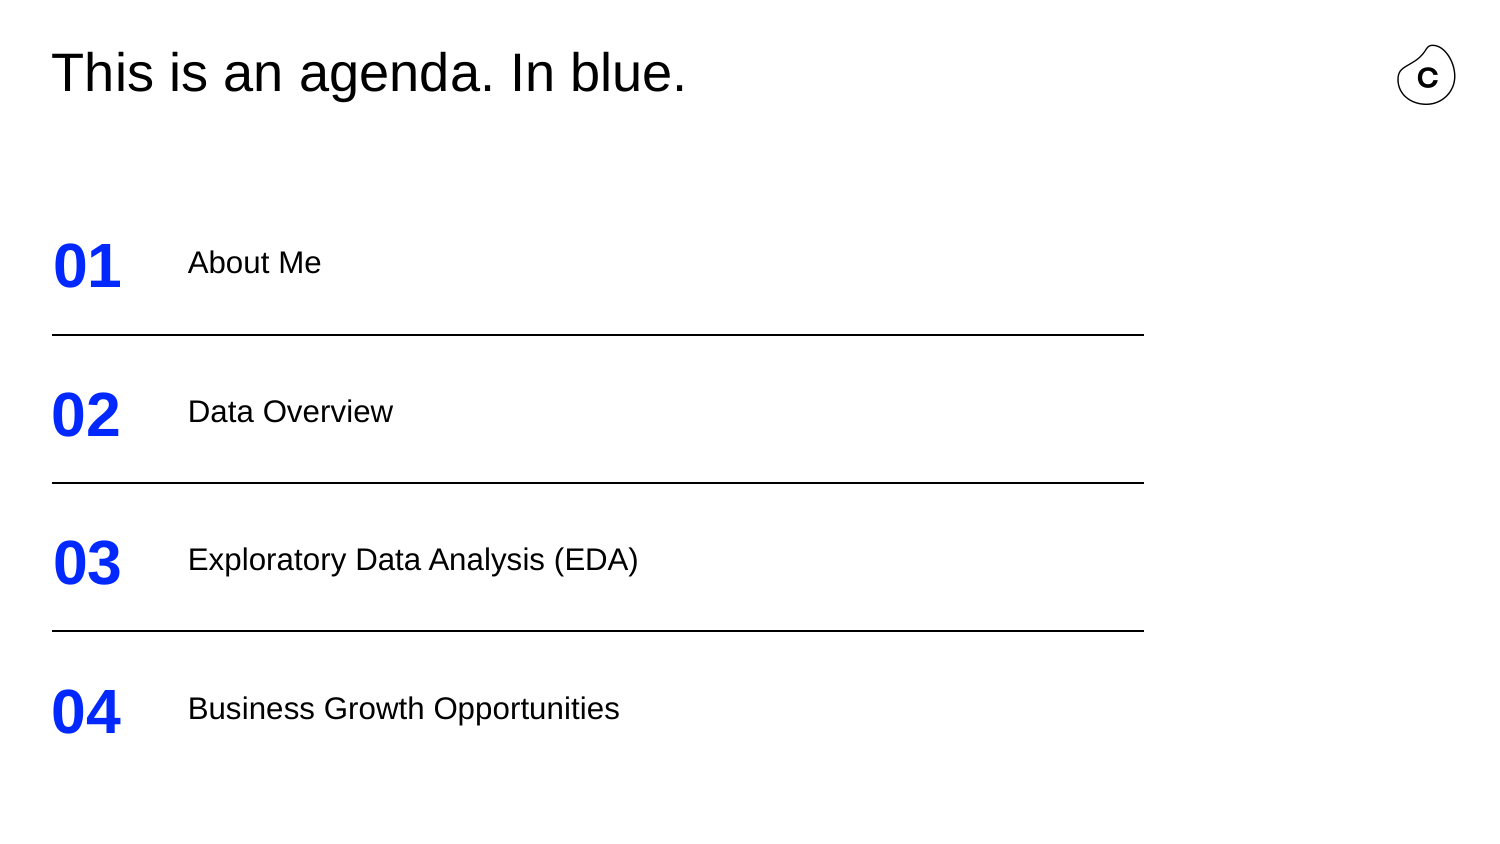

# This is an agenda. In blue.
About Me
01
Data Overview
02
Exploratory Data Analysis (EDA)
03
Business Growth Opportunities
04